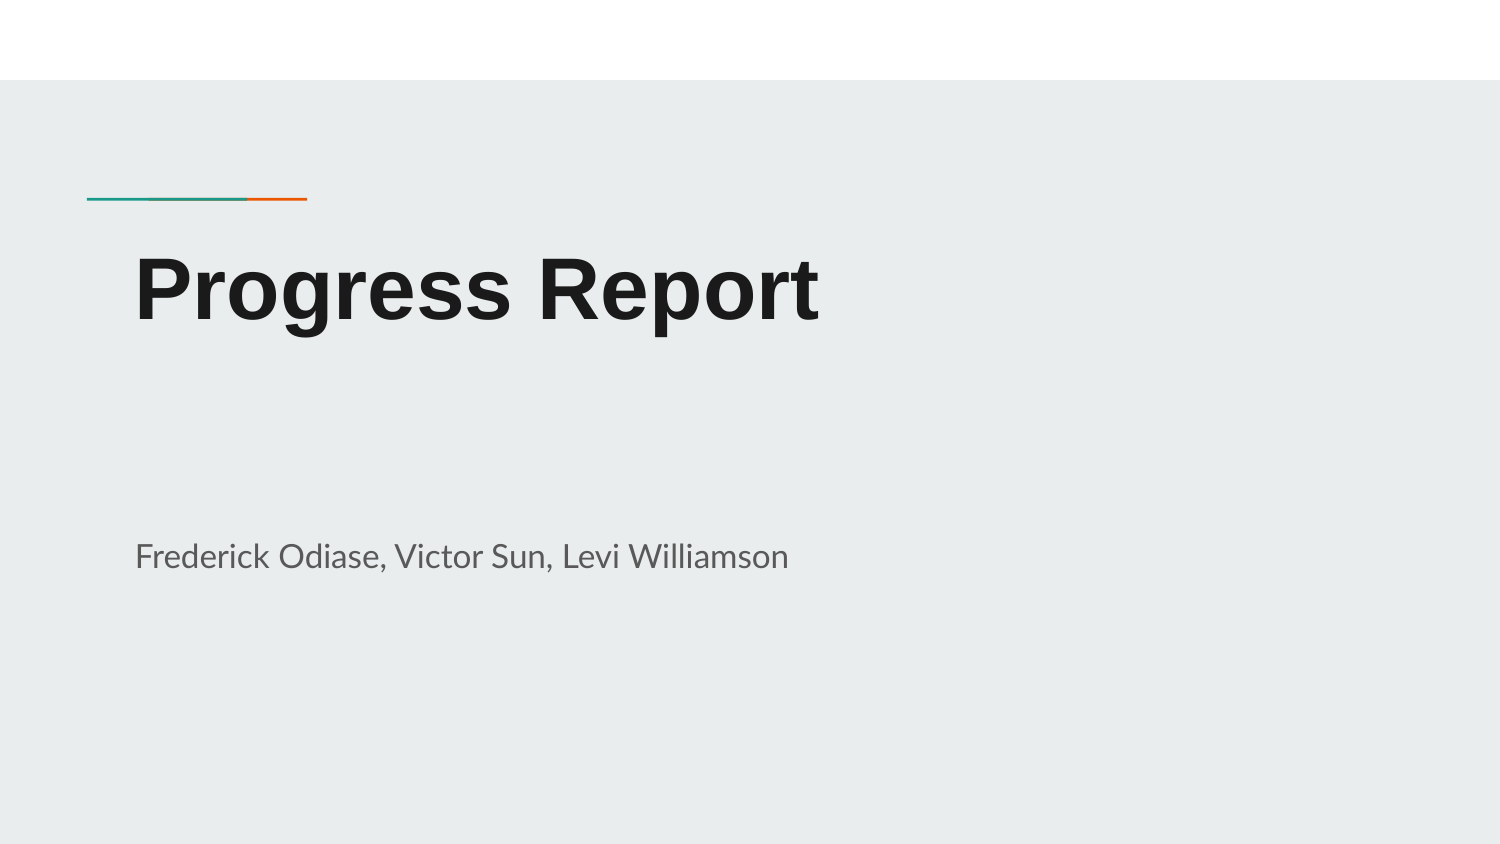

# Progress Report
Frederick Odiase, Victor Sun, Levi Williamson